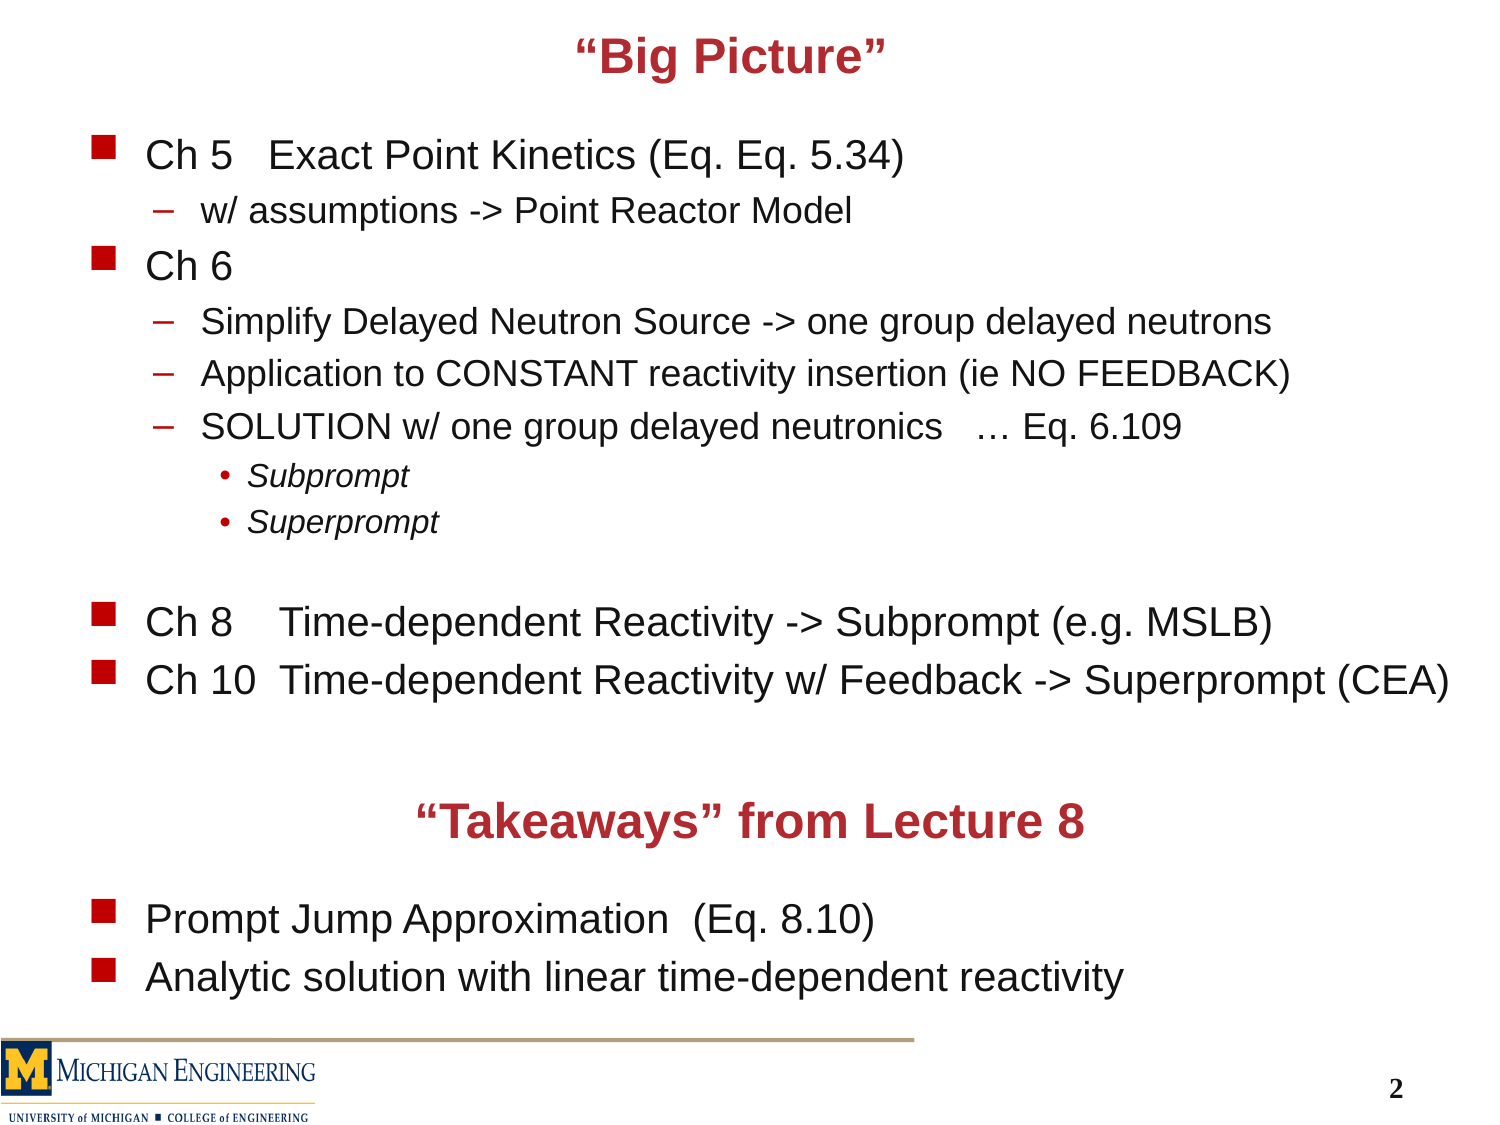

“Big Picture”

Ch 5   Exact Point Kinetics (Eq. Eq. 5.34)
w/ assumptions -> Point Reactor Model
Ch 6
Simplify Delayed Neutron Source -> one group delayed neutrons
Application to CONSTANT reactivity insertion (ie NO FEEDBACK)
SOLUTION w/ one group delayed neutronics   … Eq. 6.109
Subprompt
Superprompt

Ch 8    Time-dependent Reactivity -> Subprompt (e.g. MSLB)
Ch 10  Time-dependent Reactivity w/ Feedback -> Superprompt (CEA)
# “Takeaways” from Lecture 8

Prompt Jump Approximation  (Eq. 8.10)
Analytic solution with linear time-dependent reactivity